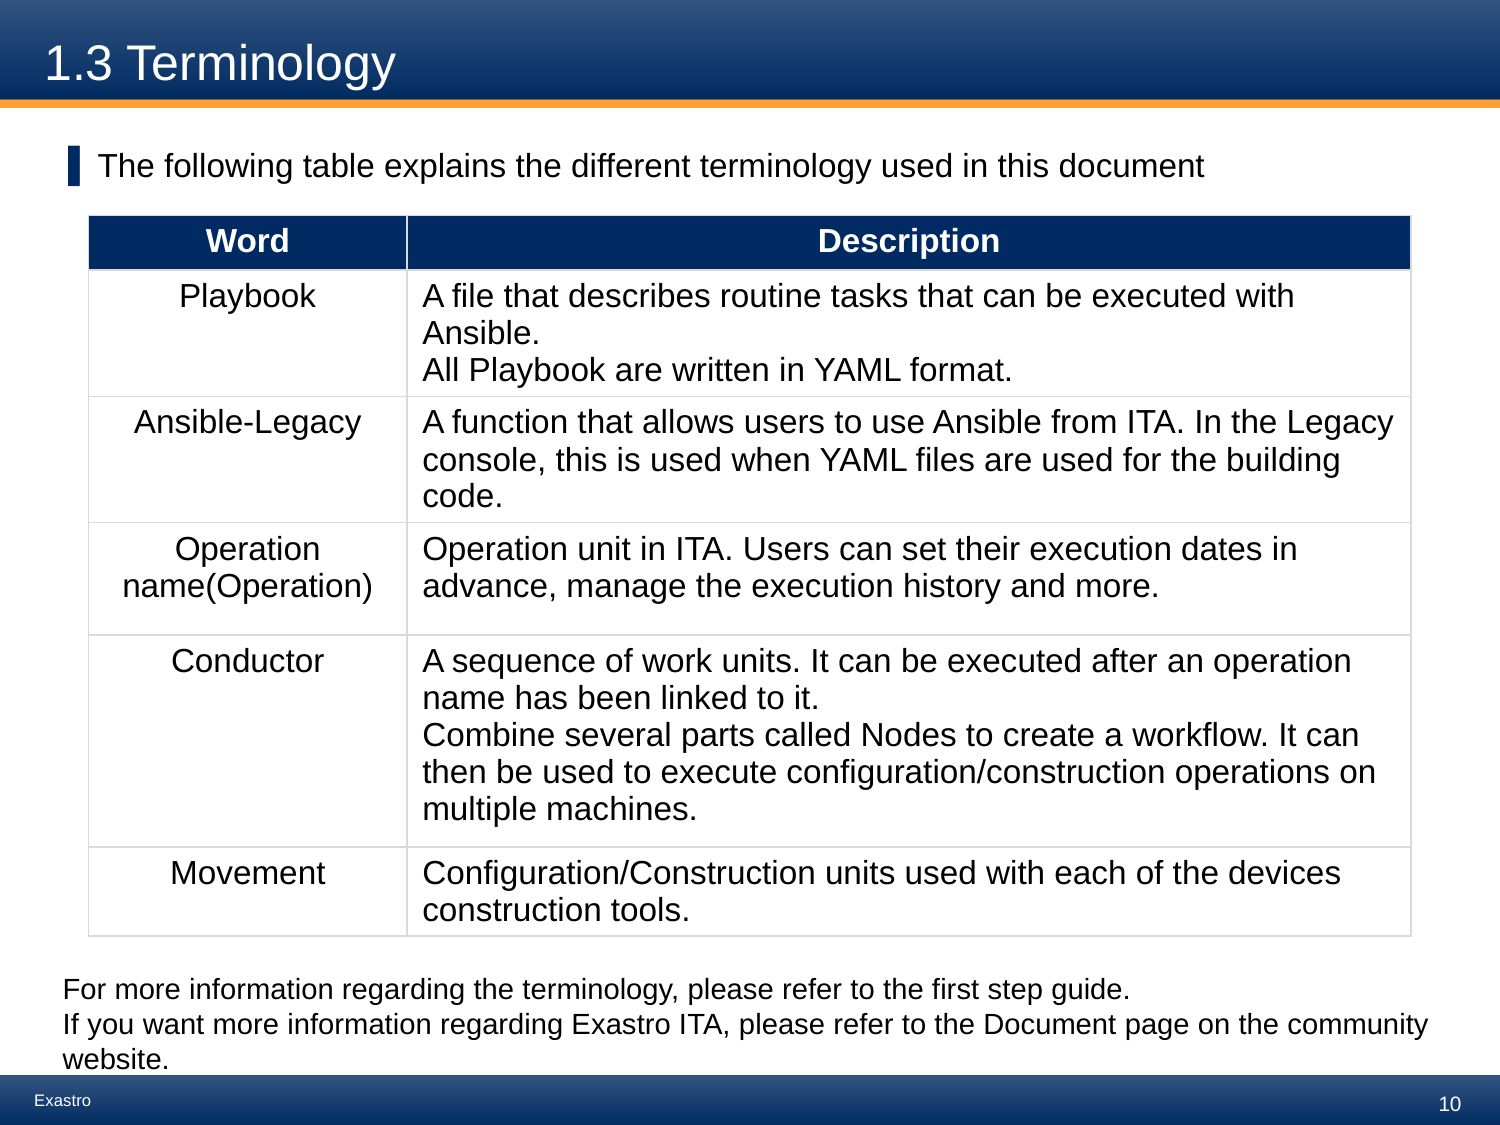

# 1.3 Terminology
The following table explains the different terminology used in this document

| Word | Description |
| --- | --- |
| Playbook | A file that describes routine tasks that can be executed with Ansible. All Playbook are written in YAML format. |
| Ansible-Legacy | A function that allows users to use Ansible from ITA. In the Legacy console, this is used when YAML files are used for the building code. |
| Operation name(Operation) | Operation unit in ITA. Users can set their execution dates in advance, manage the execution history and more. |
| Conductor | A sequence of work units. It can be executed after an operation name has been linked to it. Combine several parts called Nodes to create a workflow. It can then be used to execute configuration/construction operations on multiple machines. |
| Movement | Configuration/Construction units used with each of the devices construction tools. |
For more information regarding the terminology, please refer to the first step guide.
If you want more information regarding Exastro ITA, please refer to the Document page on the community website.